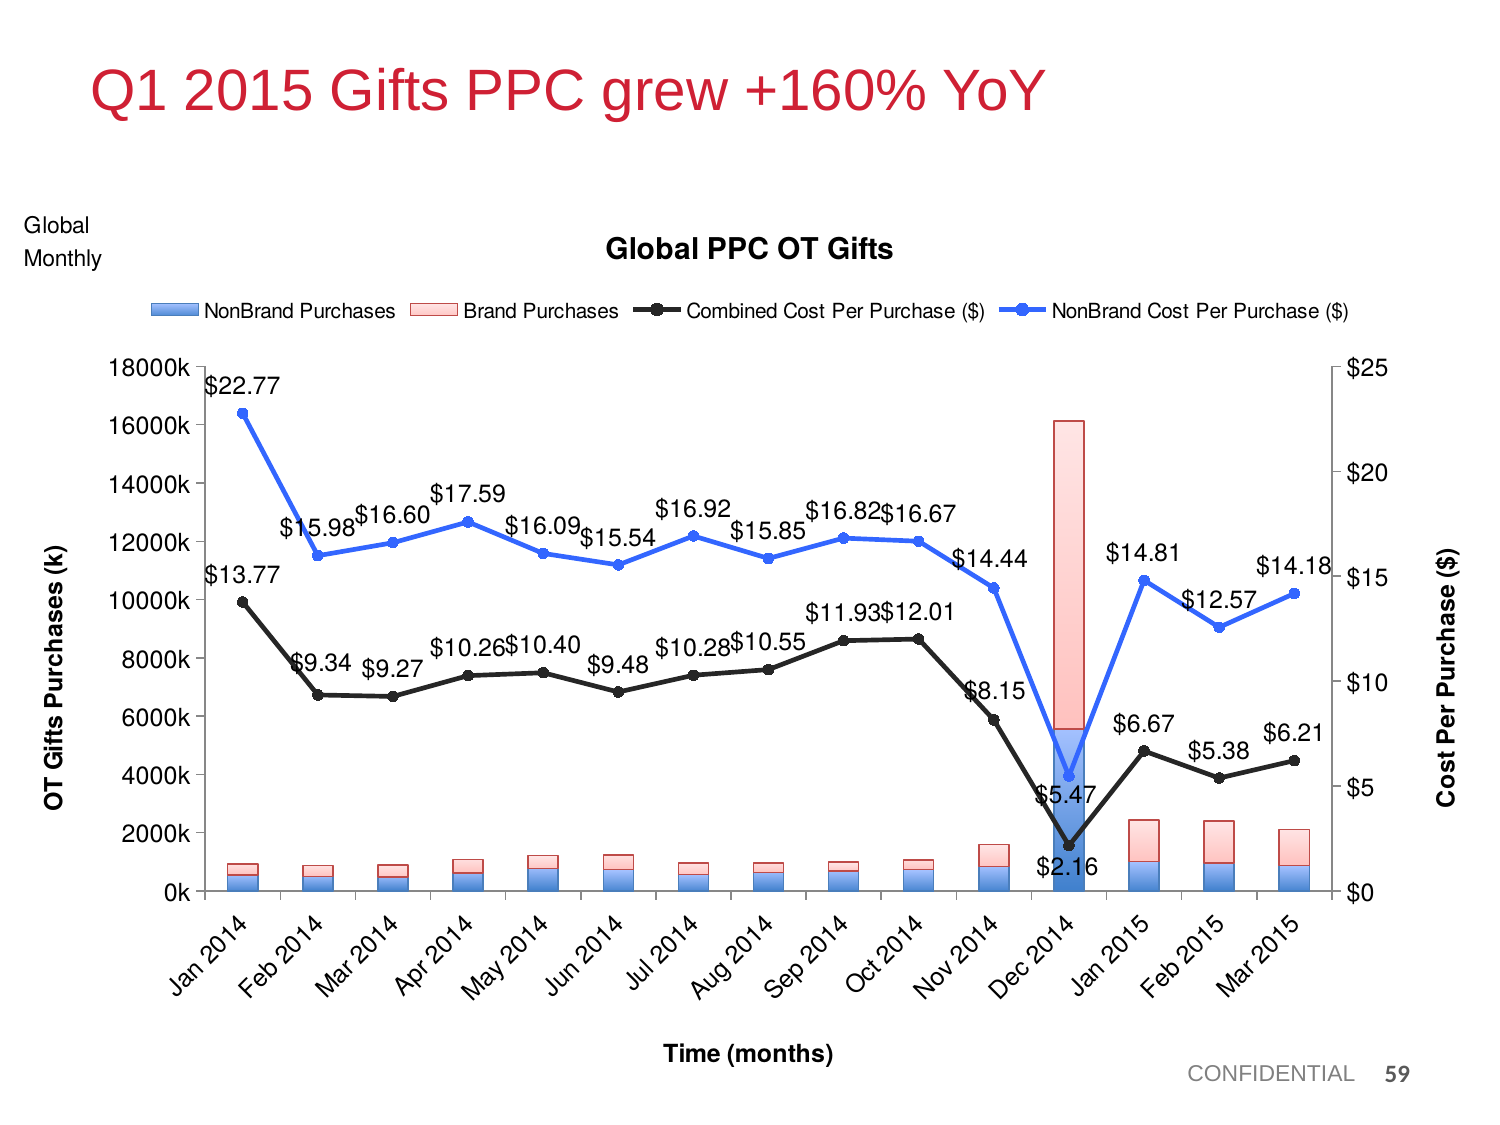

Q1 2015 Gifts PPC grew +160% YoY

### Chart: Global PPC OT Gifts

| Category | NonBrand Purchases | Brand Purchases | Combined Cost Per Purchase ($) | NonBrand Cost Per Purchase ($) |
|---|---|---|---|---|
| 41640.0 | 549.0 | 372.0 | 13.77 | 22.77 |
| 41671.0 | 498.0 | 373.0 | 9.34 | 15.98 |
| 41699.0 | 480.0 | 405.0 | 9.27 | 16.6 |
| 41730.0 | 612.0 | 469.0 | 10.26 | 17.59 |
| 41760.0 | 772.0 | 445.0 | 10.4 | 16.09 |
| 41791.0 | 734.0 | 494.0 | 9.48 | 15.54 |
| 41821.0 | 566.0 | 393.0 | 10.28 | 16.92 |
| 41852.0 | 630.0 | 338.0 | 10.55 | 15.85 |
| 41883.0 | 682.0 | 303.0 | 11.93 | 16.82 |
| 41913.0 | 736.0 | 320.0 | 12.01 | 16.67 |
| 41944.0 | 845.0 | 741.0 | 8.15 | 14.44 |
| 41974.0 | 5564.0 | 10568.0 | 2.16 | 5.47 |
| 42005.0 | 1013.0 | 1420.0 | 6.67 | 14.81 |
| 42036.0 | 951.0 | 1456.0 | 5.38 | 12.57 |
| 42064.0 | 871.0 | 1241.0 | 6.21 | 14.18 |
59